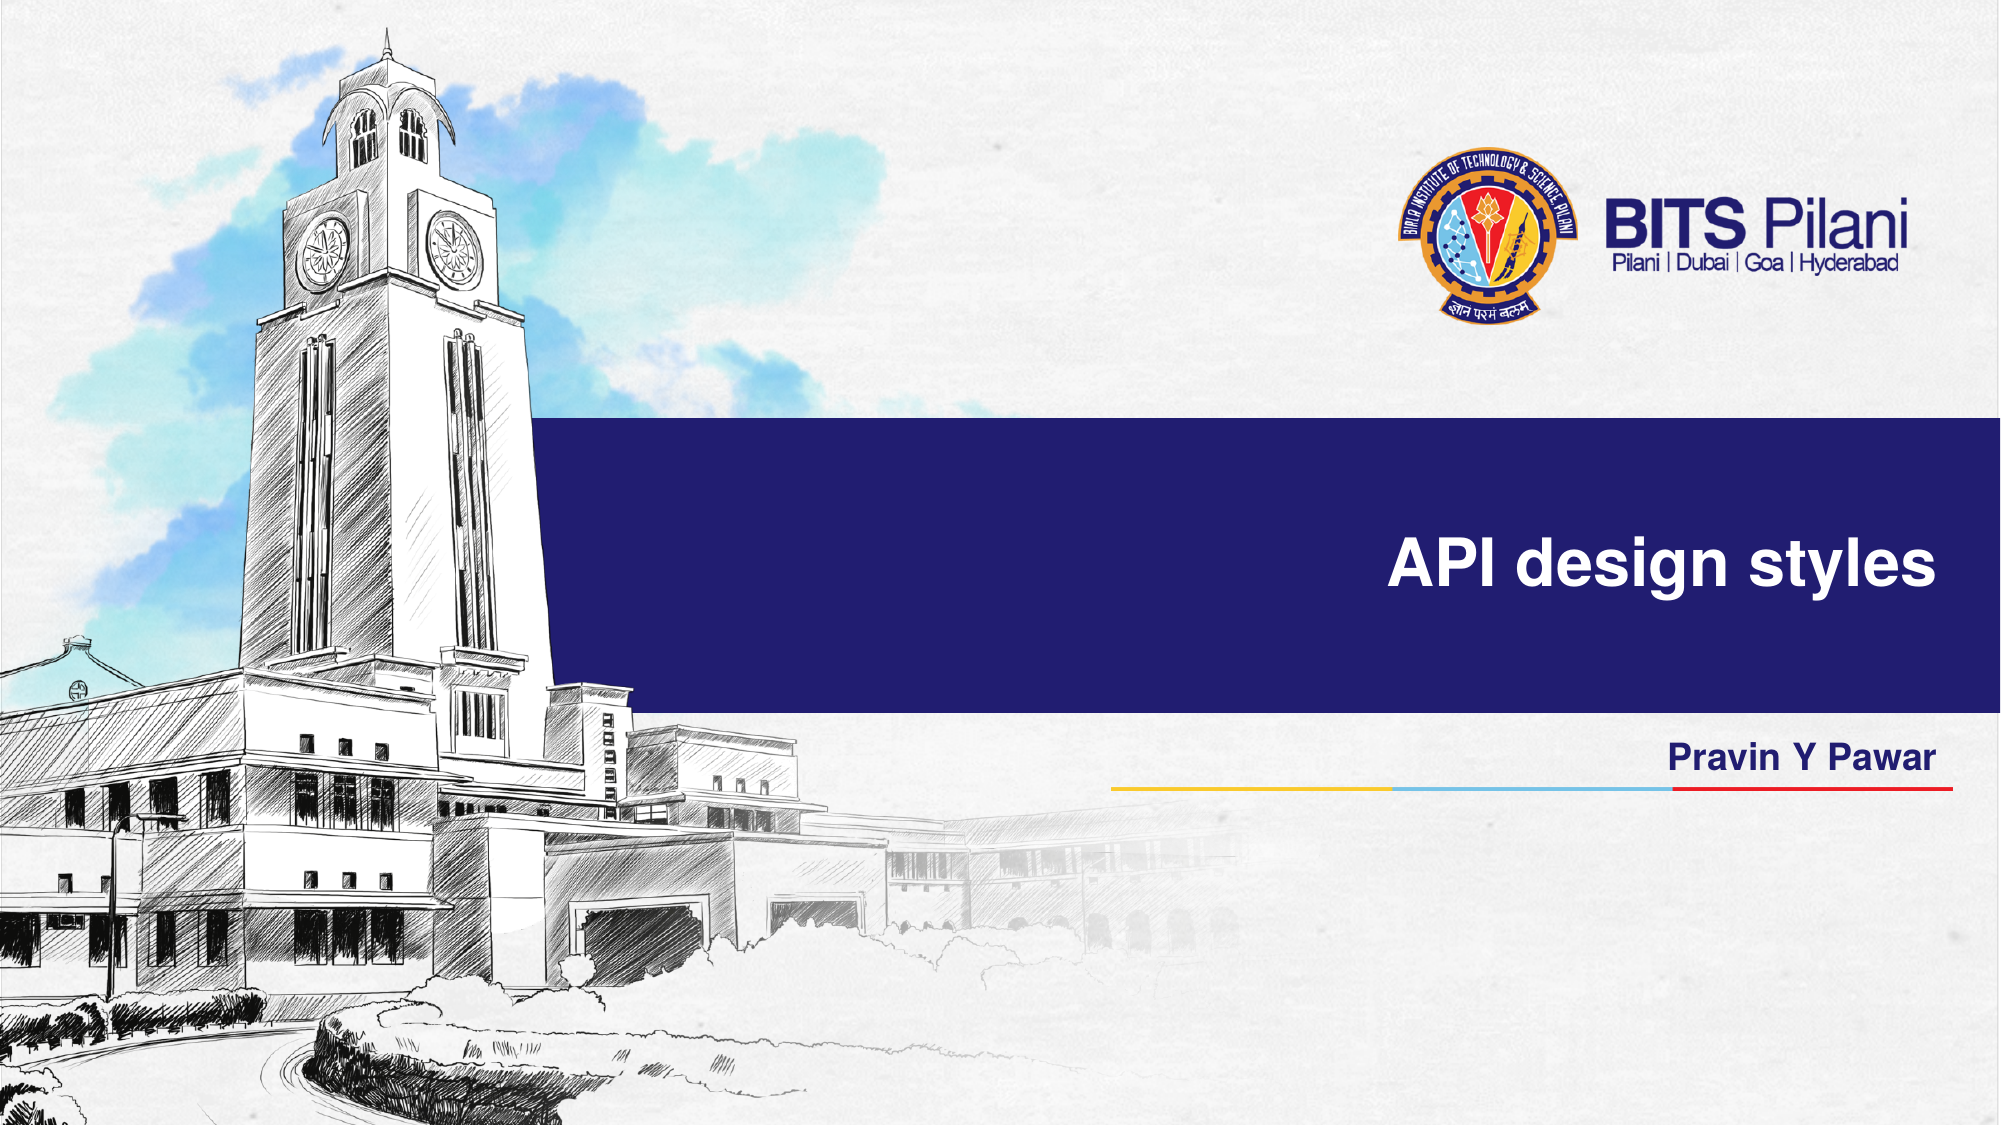

# API design styles
Pravin Y Pawar